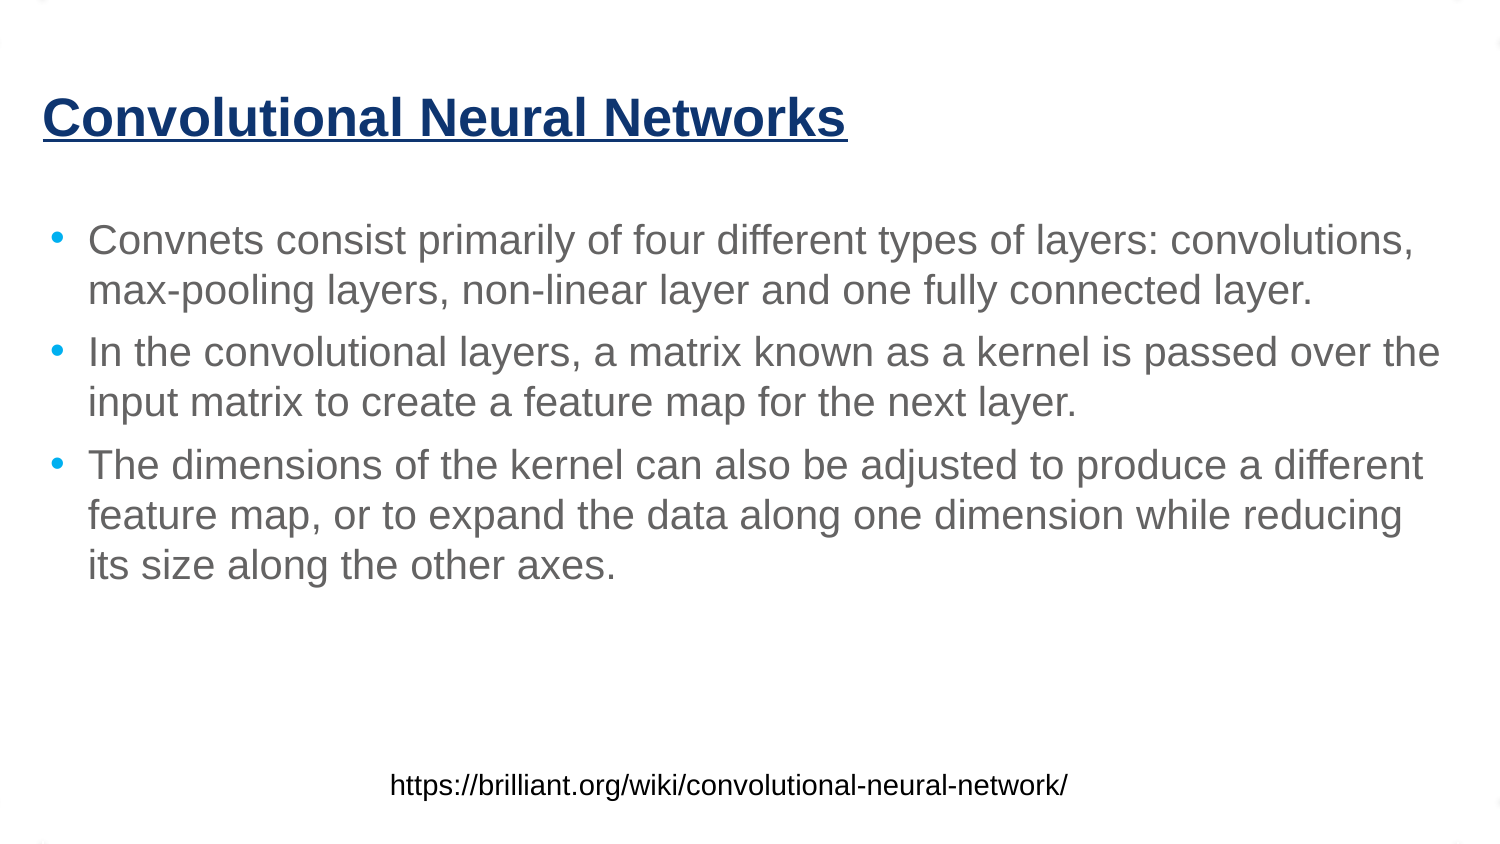

# Convolutional Neural Networks
Convnets consist primarily of four different types of layers: convolutions, max-pooling layers, non-linear layer and one fully connected layer.
In the convolutional layers, a matrix known as a kernel is passed over the input matrix to create a feature map for the next layer.
The dimensions of the kernel can also be adjusted to produce a different feature map, or to expand the data along one dimension while reducing its size along the other axes.
https://brilliant.org/wiki/convolutional-neural-network/